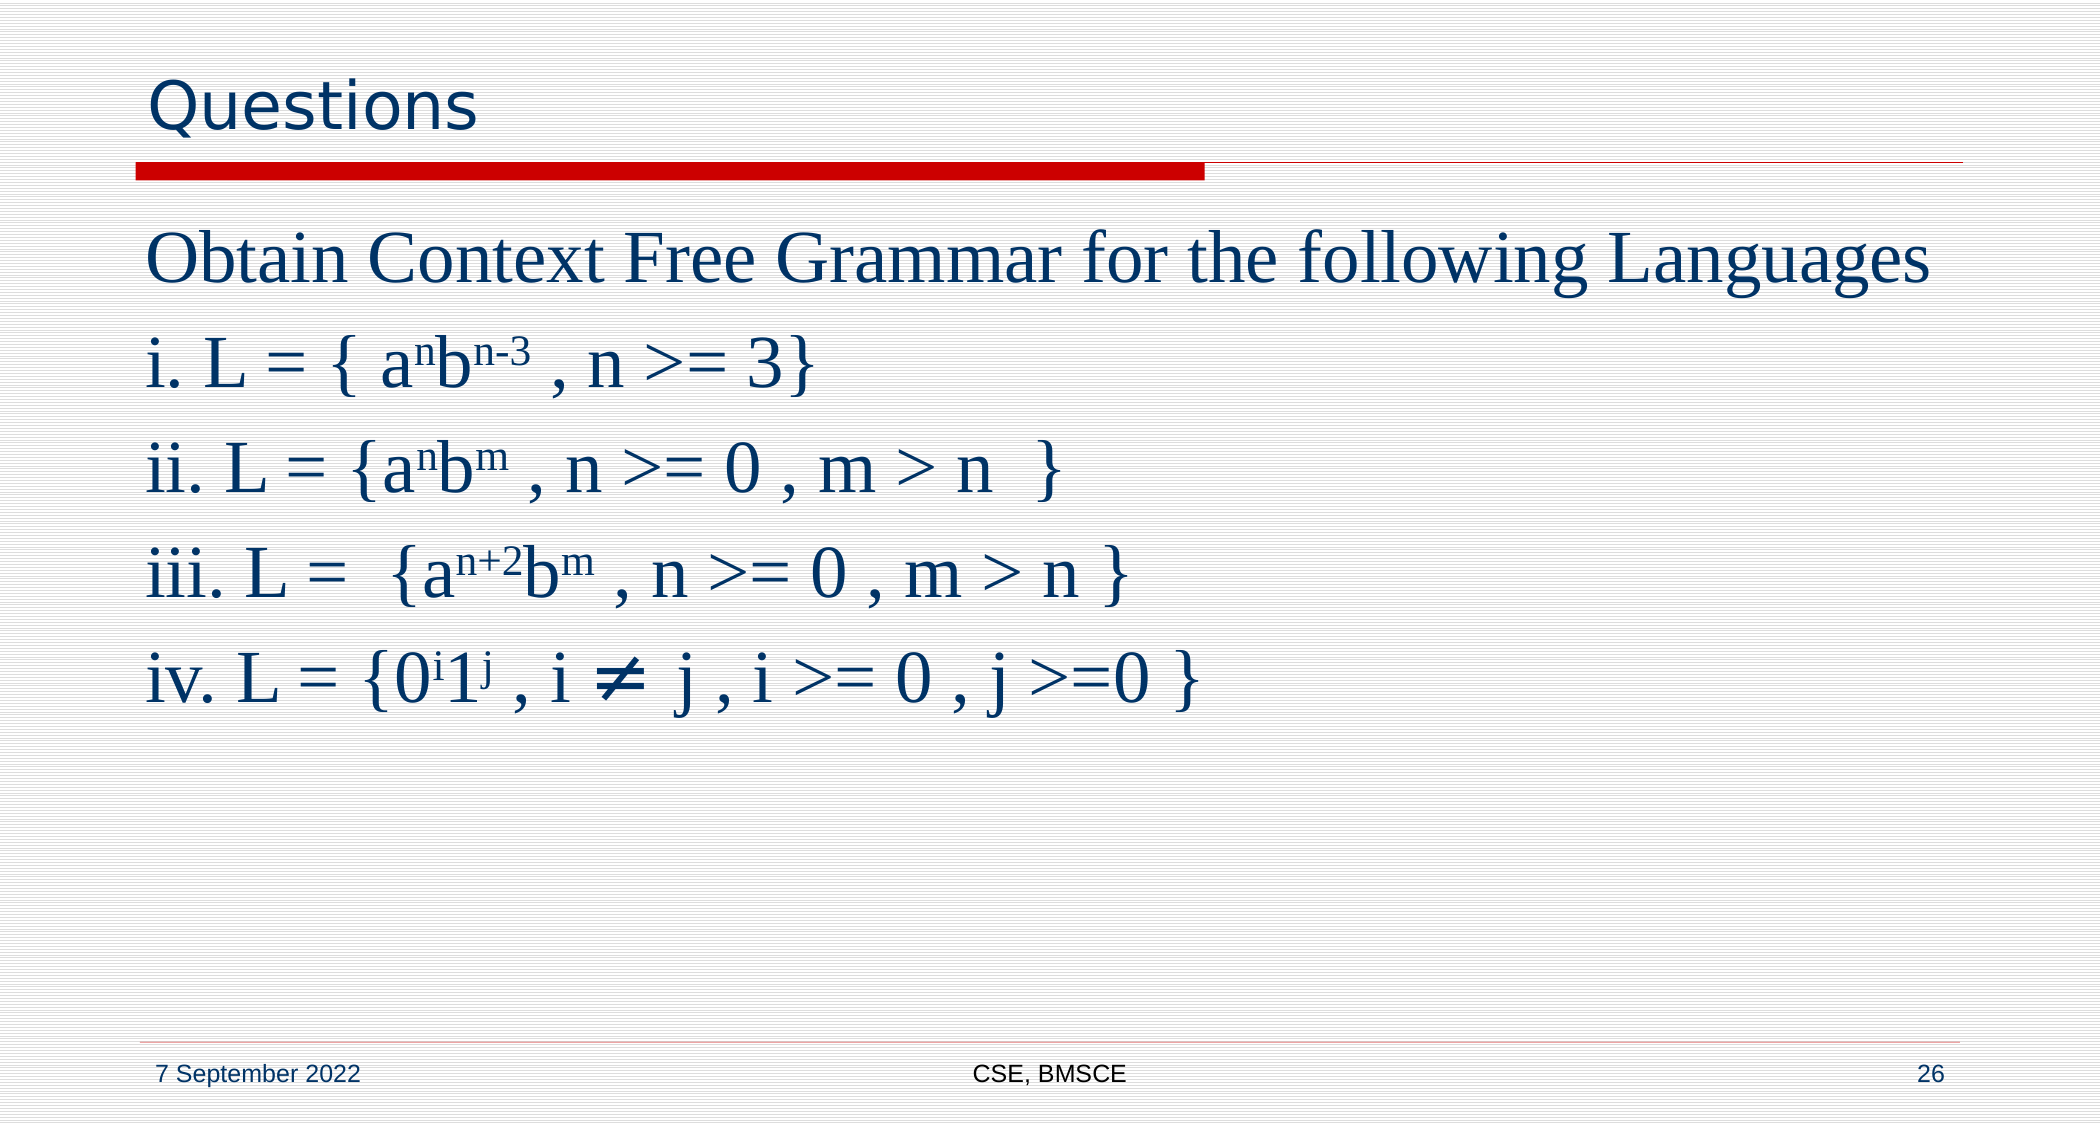

# Questions
Obtain Context Free Grammar for the following Languages
i. L = { anbn-3 , n >= 3}
ii. L = {anbm , n >= 0 , m > n  }
iii. L =  {an+2bm , n >= 0 , m > n }
iv. L = {0i1j , i ≠ j , i >= 0 , j >=0 }
CSE, BMSCE
26
7 September 2022